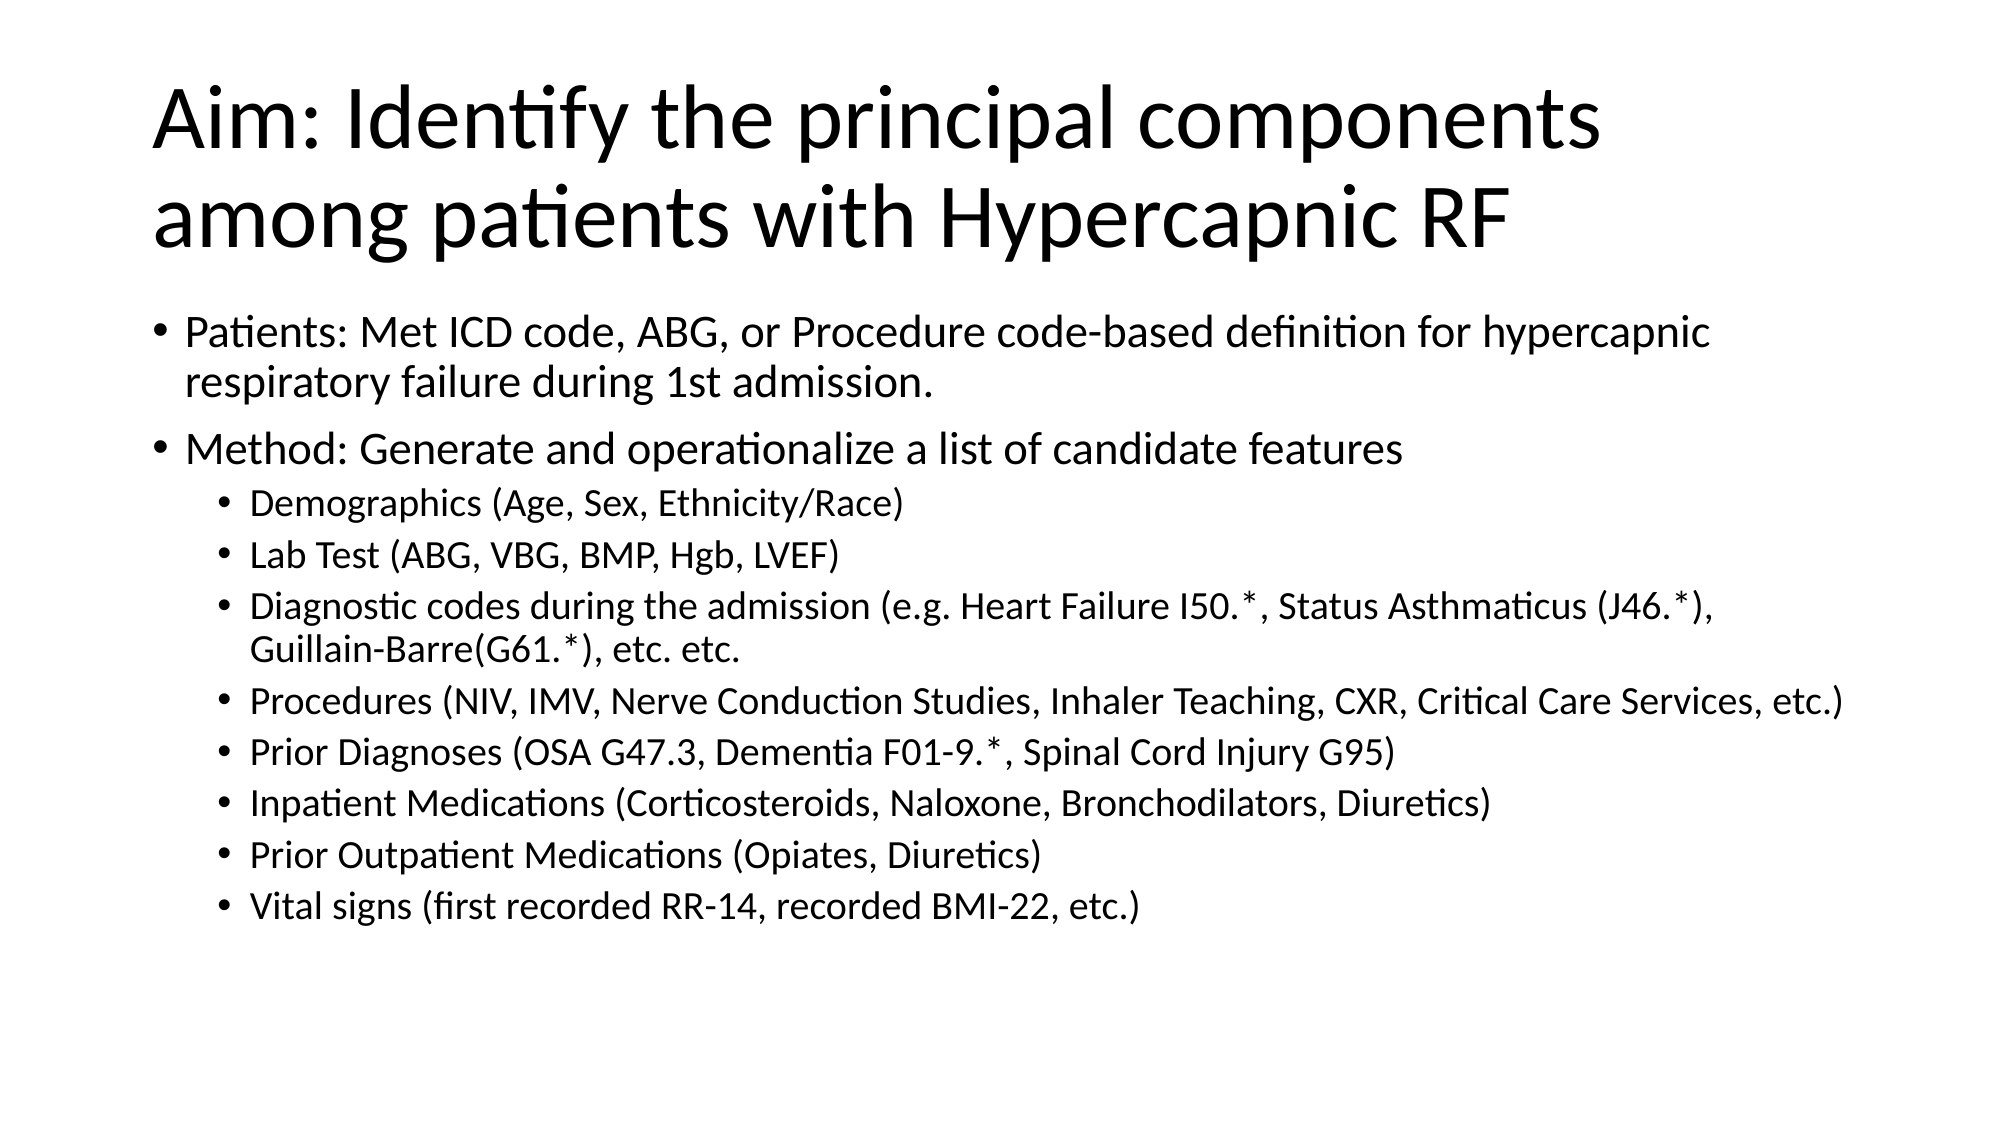

# Aim: Identify the principal components among patients with Hypercapnic RF
Patients: Met ICD code, ABG, or Procedure code-based definition for hypercapnic respiratory failure during 1st admission.
Method: Generate and operationalize a list of candidate features
Demographics (Age, Sex, Ethnicity/Race)
Lab Test (ABG, VBG, BMP, Hgb, LVEF)
Diagnostic codes during the admission (e.g. Heart Failure I50.*, Status Asthmaticus (J46.*), Guillain-Barre(G61.*), etc. etc.
Procedures (NIV, IMV, Nerve Conduction Studies, Inhaler Teaching, CXR, Critical Care Services, etc.)
Prior Diagnoses (OSA G47.3, Dementia F01-9.*, Spinal Cord Injury G95)
Inpatient Medications (Corticosteroids, Naloxone, Bronchodilators, Diuretics)
Prior Outpatient Medications (Opiates, Diuretics)
Vital signs (first recorded RR-14, recorded BMI-22, etc.)